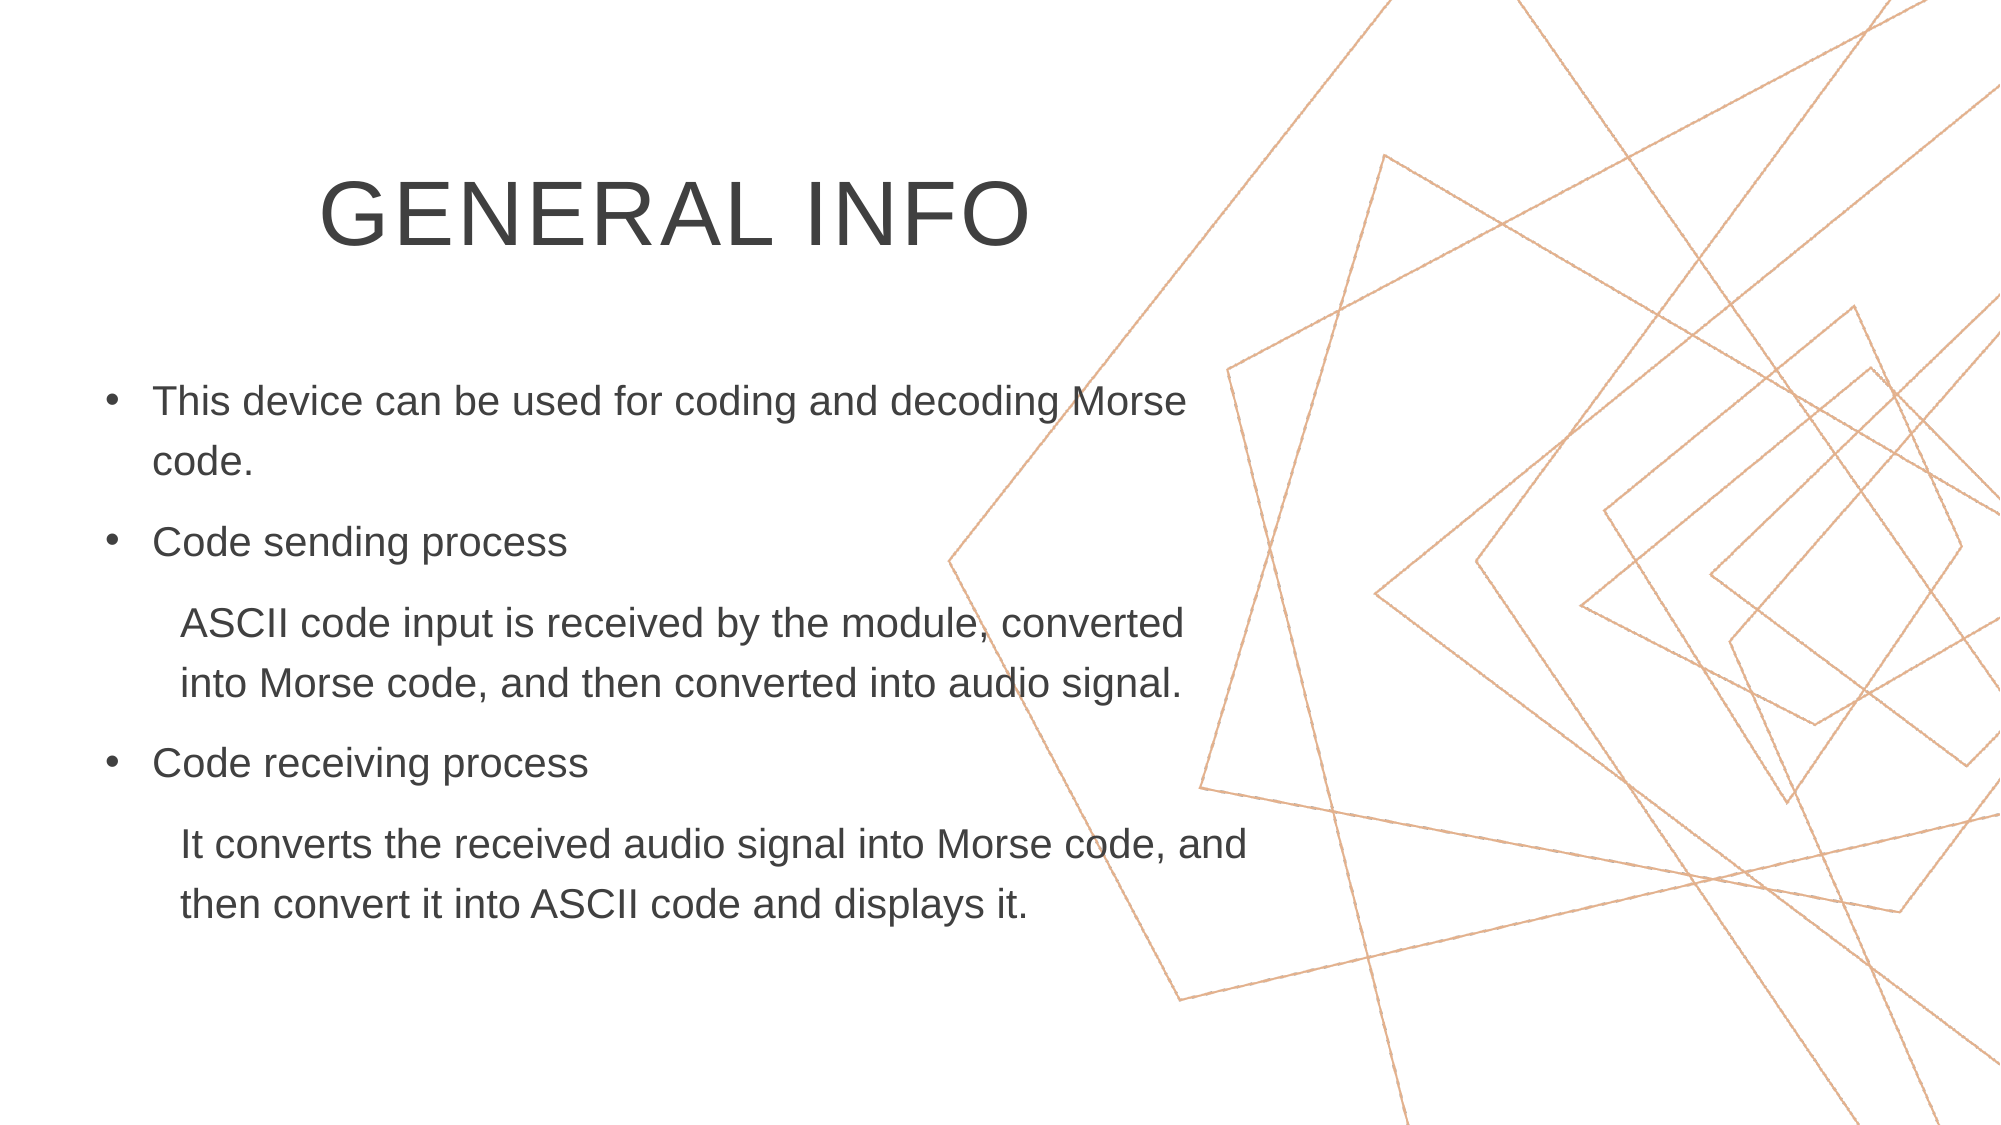

# General Info
This device can be used for coding and decoding Morse code.
Code sending process
ASCII code input is received by the module, converted into Morse code, and then converted into audio signal.
Code receiving process
It converts the received audio signal into Morse code, and then convert it into ASCII code and displays it.